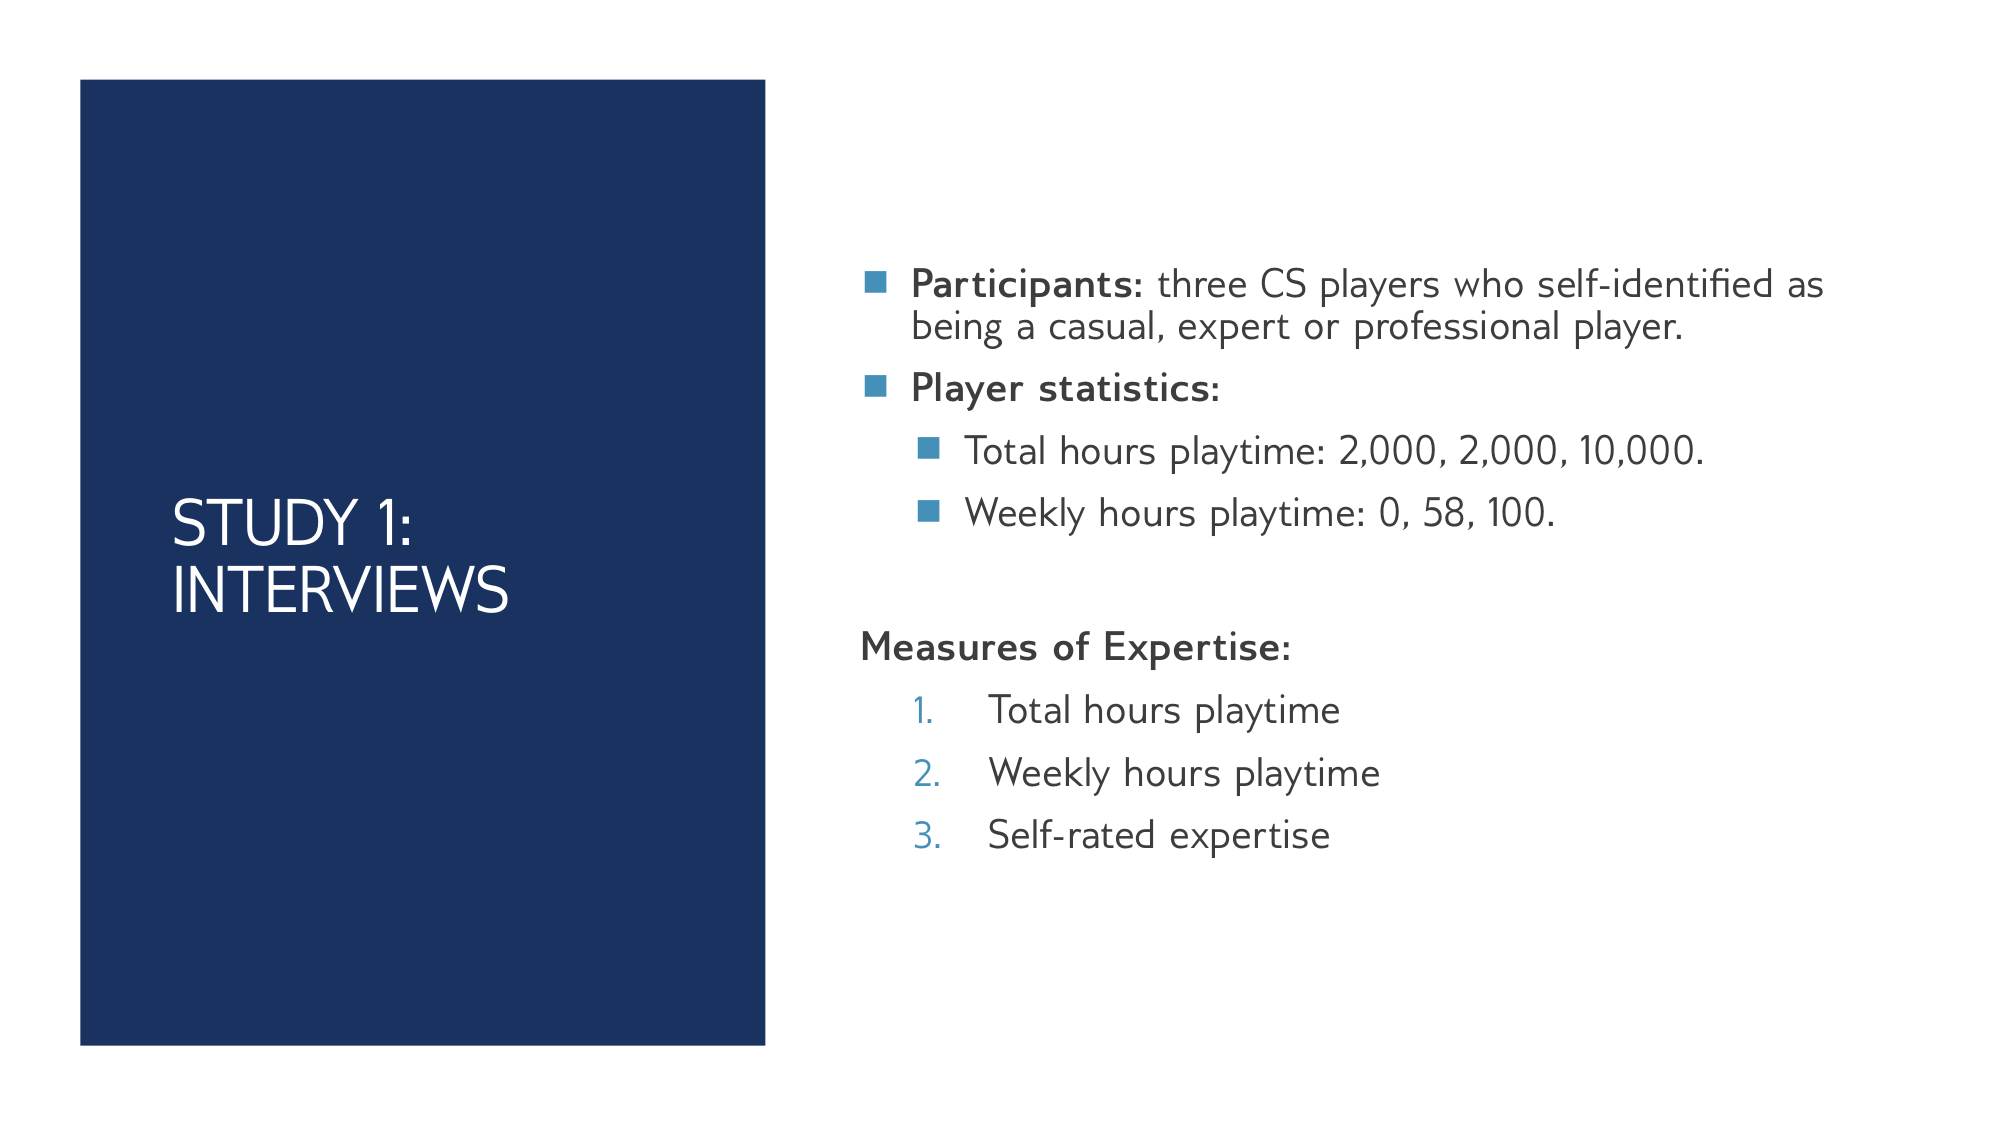

Participants: three CS players who self-identified as being a casual, expert or professional player.
Player statistics:
Total hours playtime: 2,000, 2,000, 10,000.
Weekly hours playtime: 0, 58, 100.

Measures of Expertise:
Total hours playtime
Weekly hours playtime
Self-rated expertise
# Study 1: Interviews